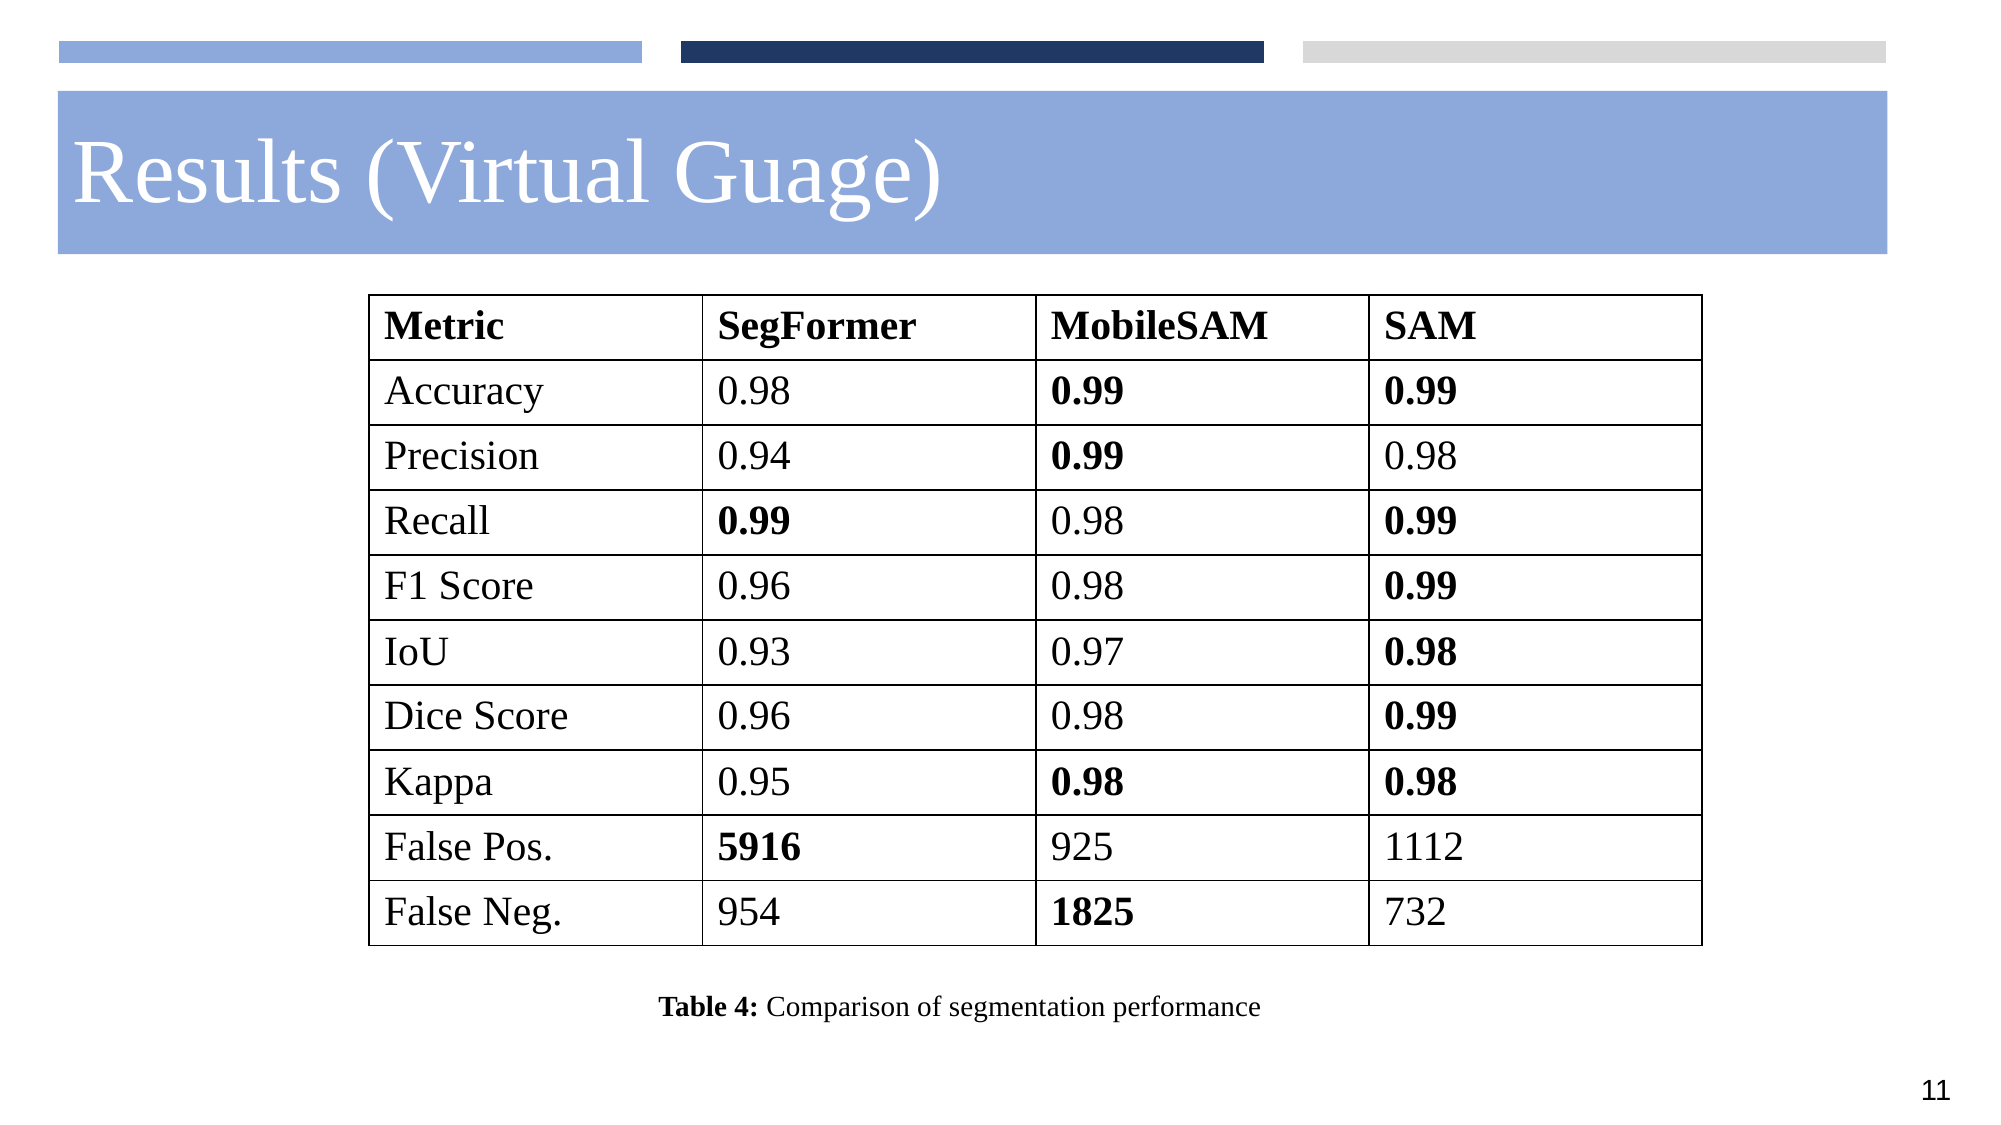

# Results (Virtual Guage)
| Metric | SegFormer | MobileSAM | SAM |
| --- | --- | --- | --- |
| Accuracy | 0.98 | 0.99 | 0.99 |
| Precision | 0.94 | 0.99 | 0.98 |
| Recall | 0.99 | 0.98 | 0.99 |
| F1 Score | 0.96 | 0.98 | 0.99 |
| IoU | 0.93 | 0.97 | 0.98 |
| Dice Score | 0.96 | 0.98 | 0.99 |
| Kappa | 0.95 | 0.98 | 0.98 |
| False Pos. | 5916 | 925 | 1112 |
| False Neg. | 954 | 1825 | 732 |
Table 4: Comparison of segmentation performance
11